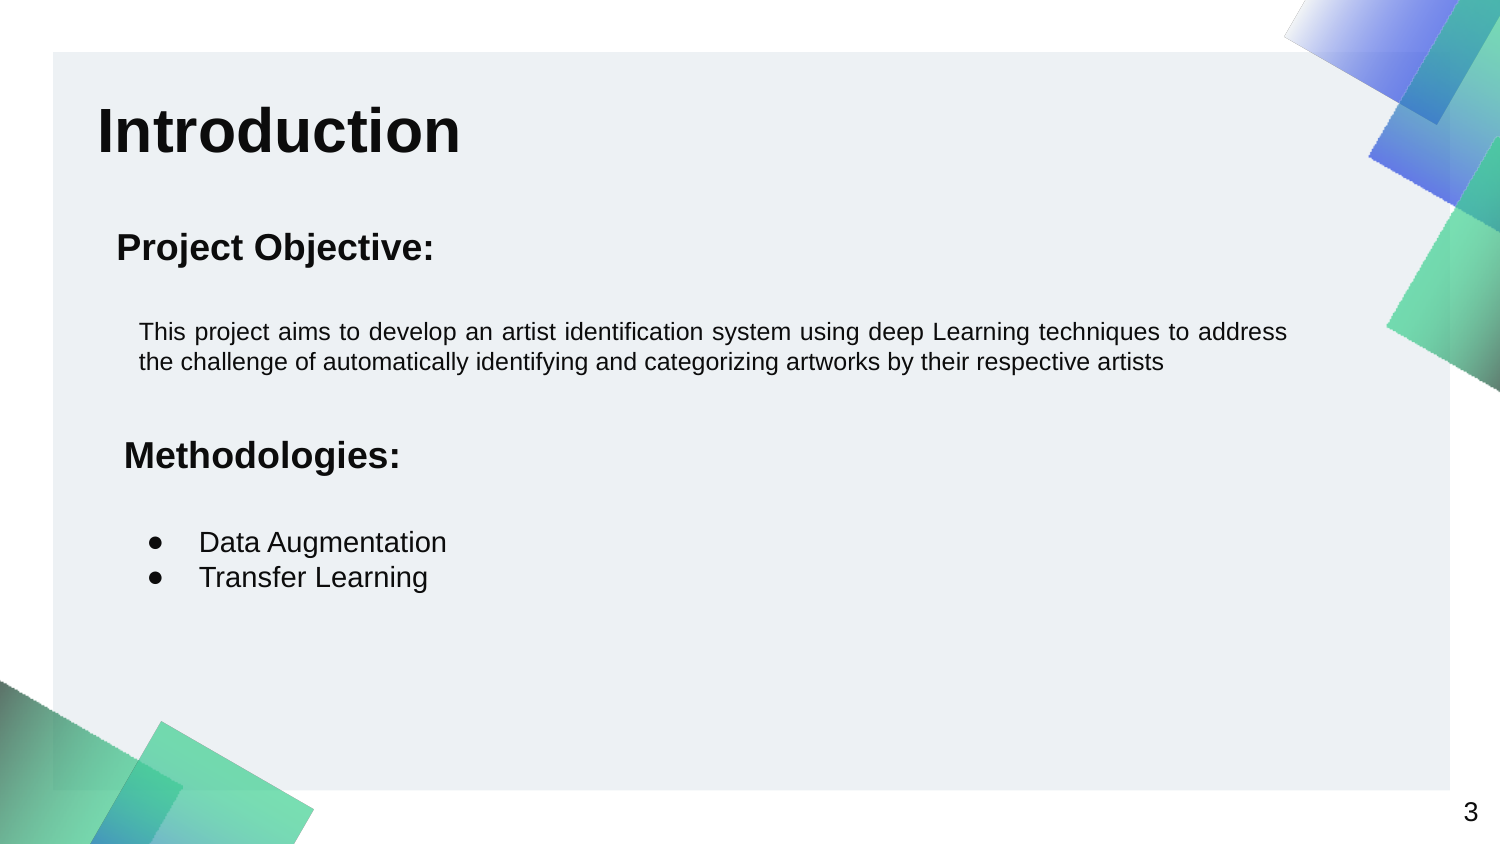

# Introduction
Project Objective:
This project aims to develop an artist identification system using deep Learning techniques to address the challenge of automatically identifying and categorizing artworks by their respective artists

Methodologies:
Data Augmentation
Transfer Learning
3